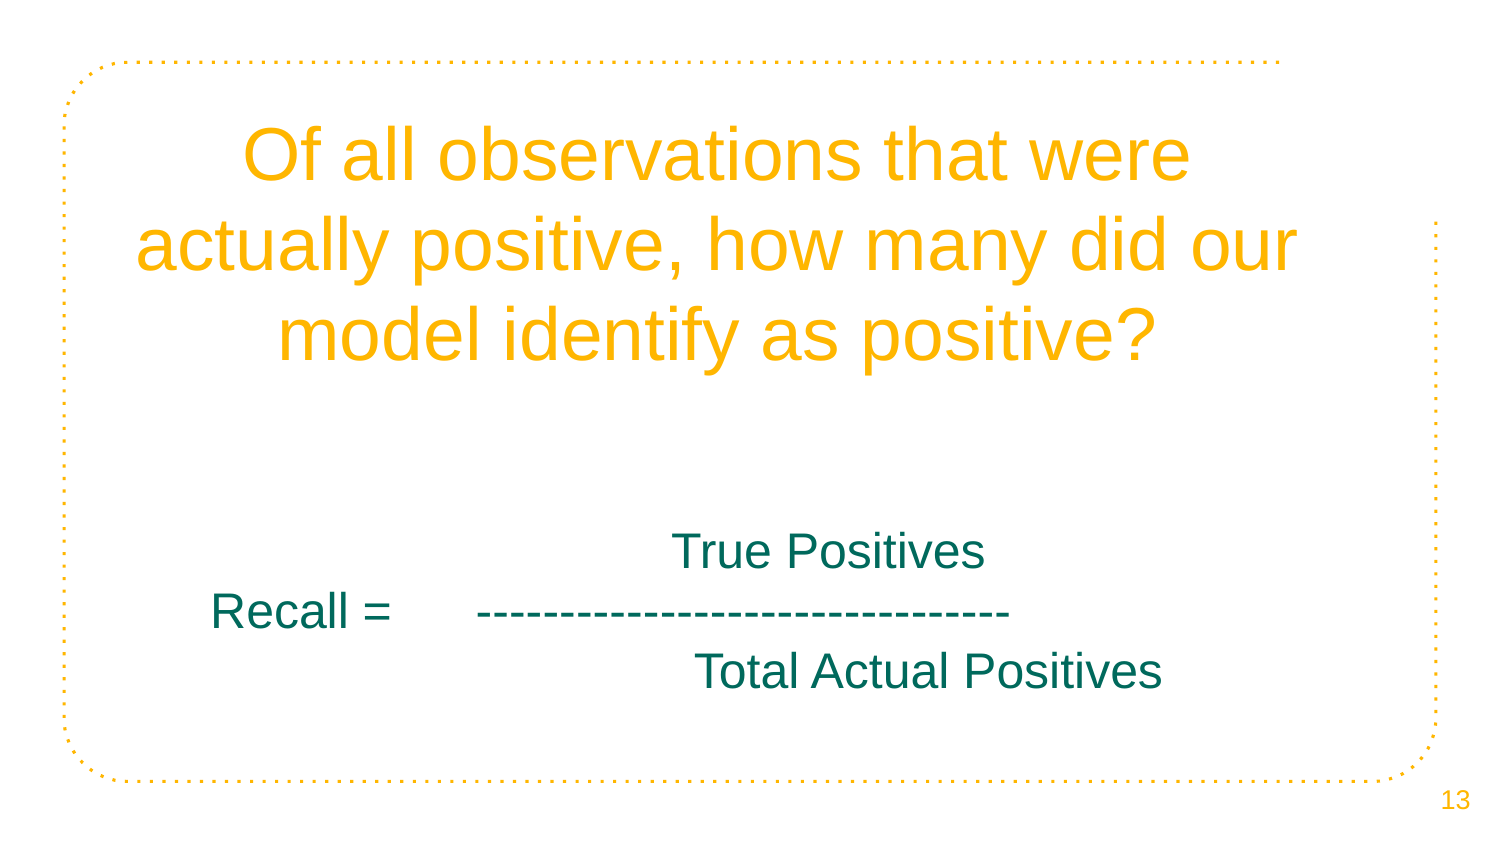

Of all observations that were actually positive, how many did our model identify as positive?

# True Positives
Recall =      --------------------------------			                        Total Actual Positives
13